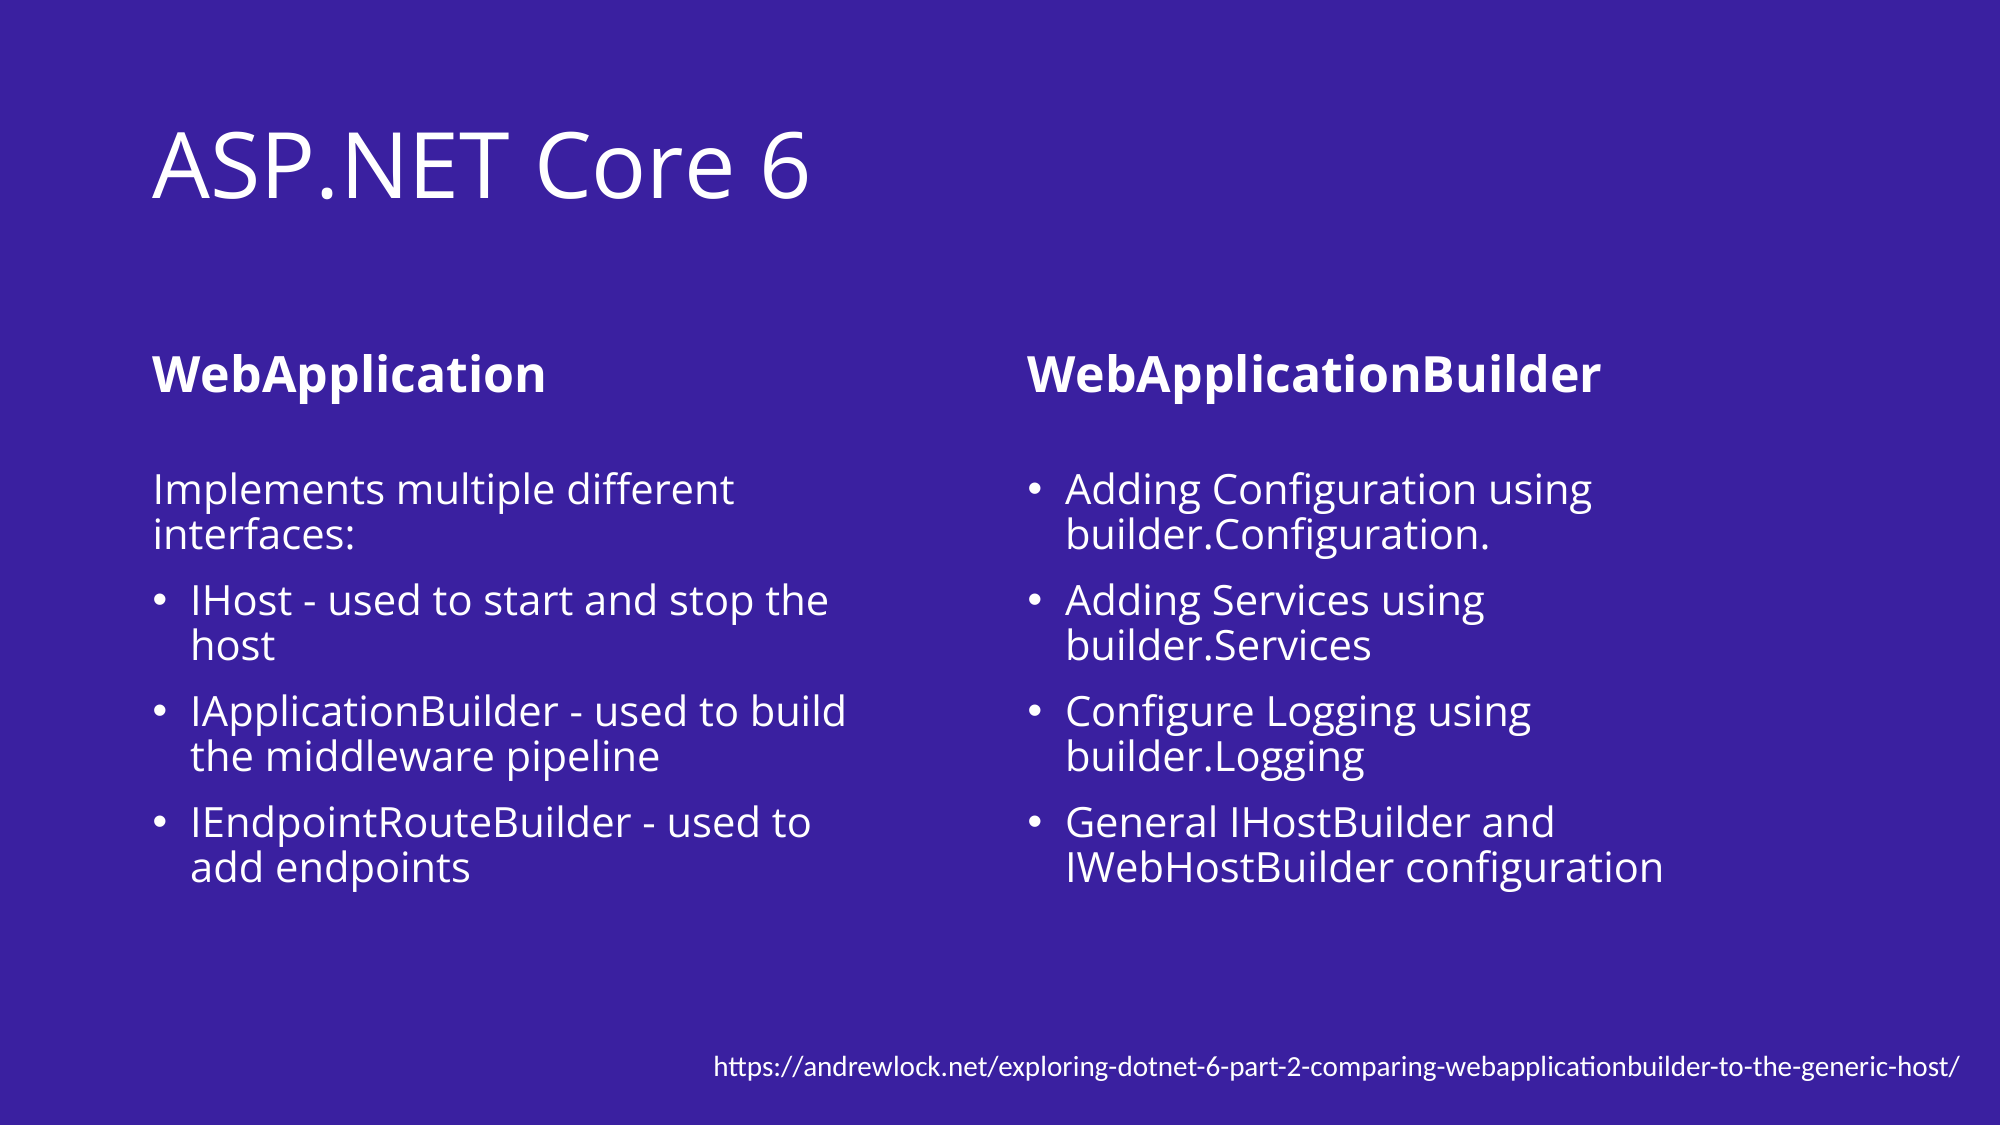

# ASP.NET Core 6
WebApplication
WebApplicationBuilder
Implements multiple different interfaces:
IHost - used to start and stop the host
IApplicationBuilder - used to build the middleware pipeline
IEndpointRouteBuilder - used to add endpoints
Adding Configuration using builder.Configuration.
Adding Services using builder.Services
Configure Logging using builder.Logging
General IHostBuilder and IWebHostBuilder configuration
https://andrewlock.net/exploring-dotnet-6-part-2-comparing-webapplicationbuilder-to-the-generic-host/